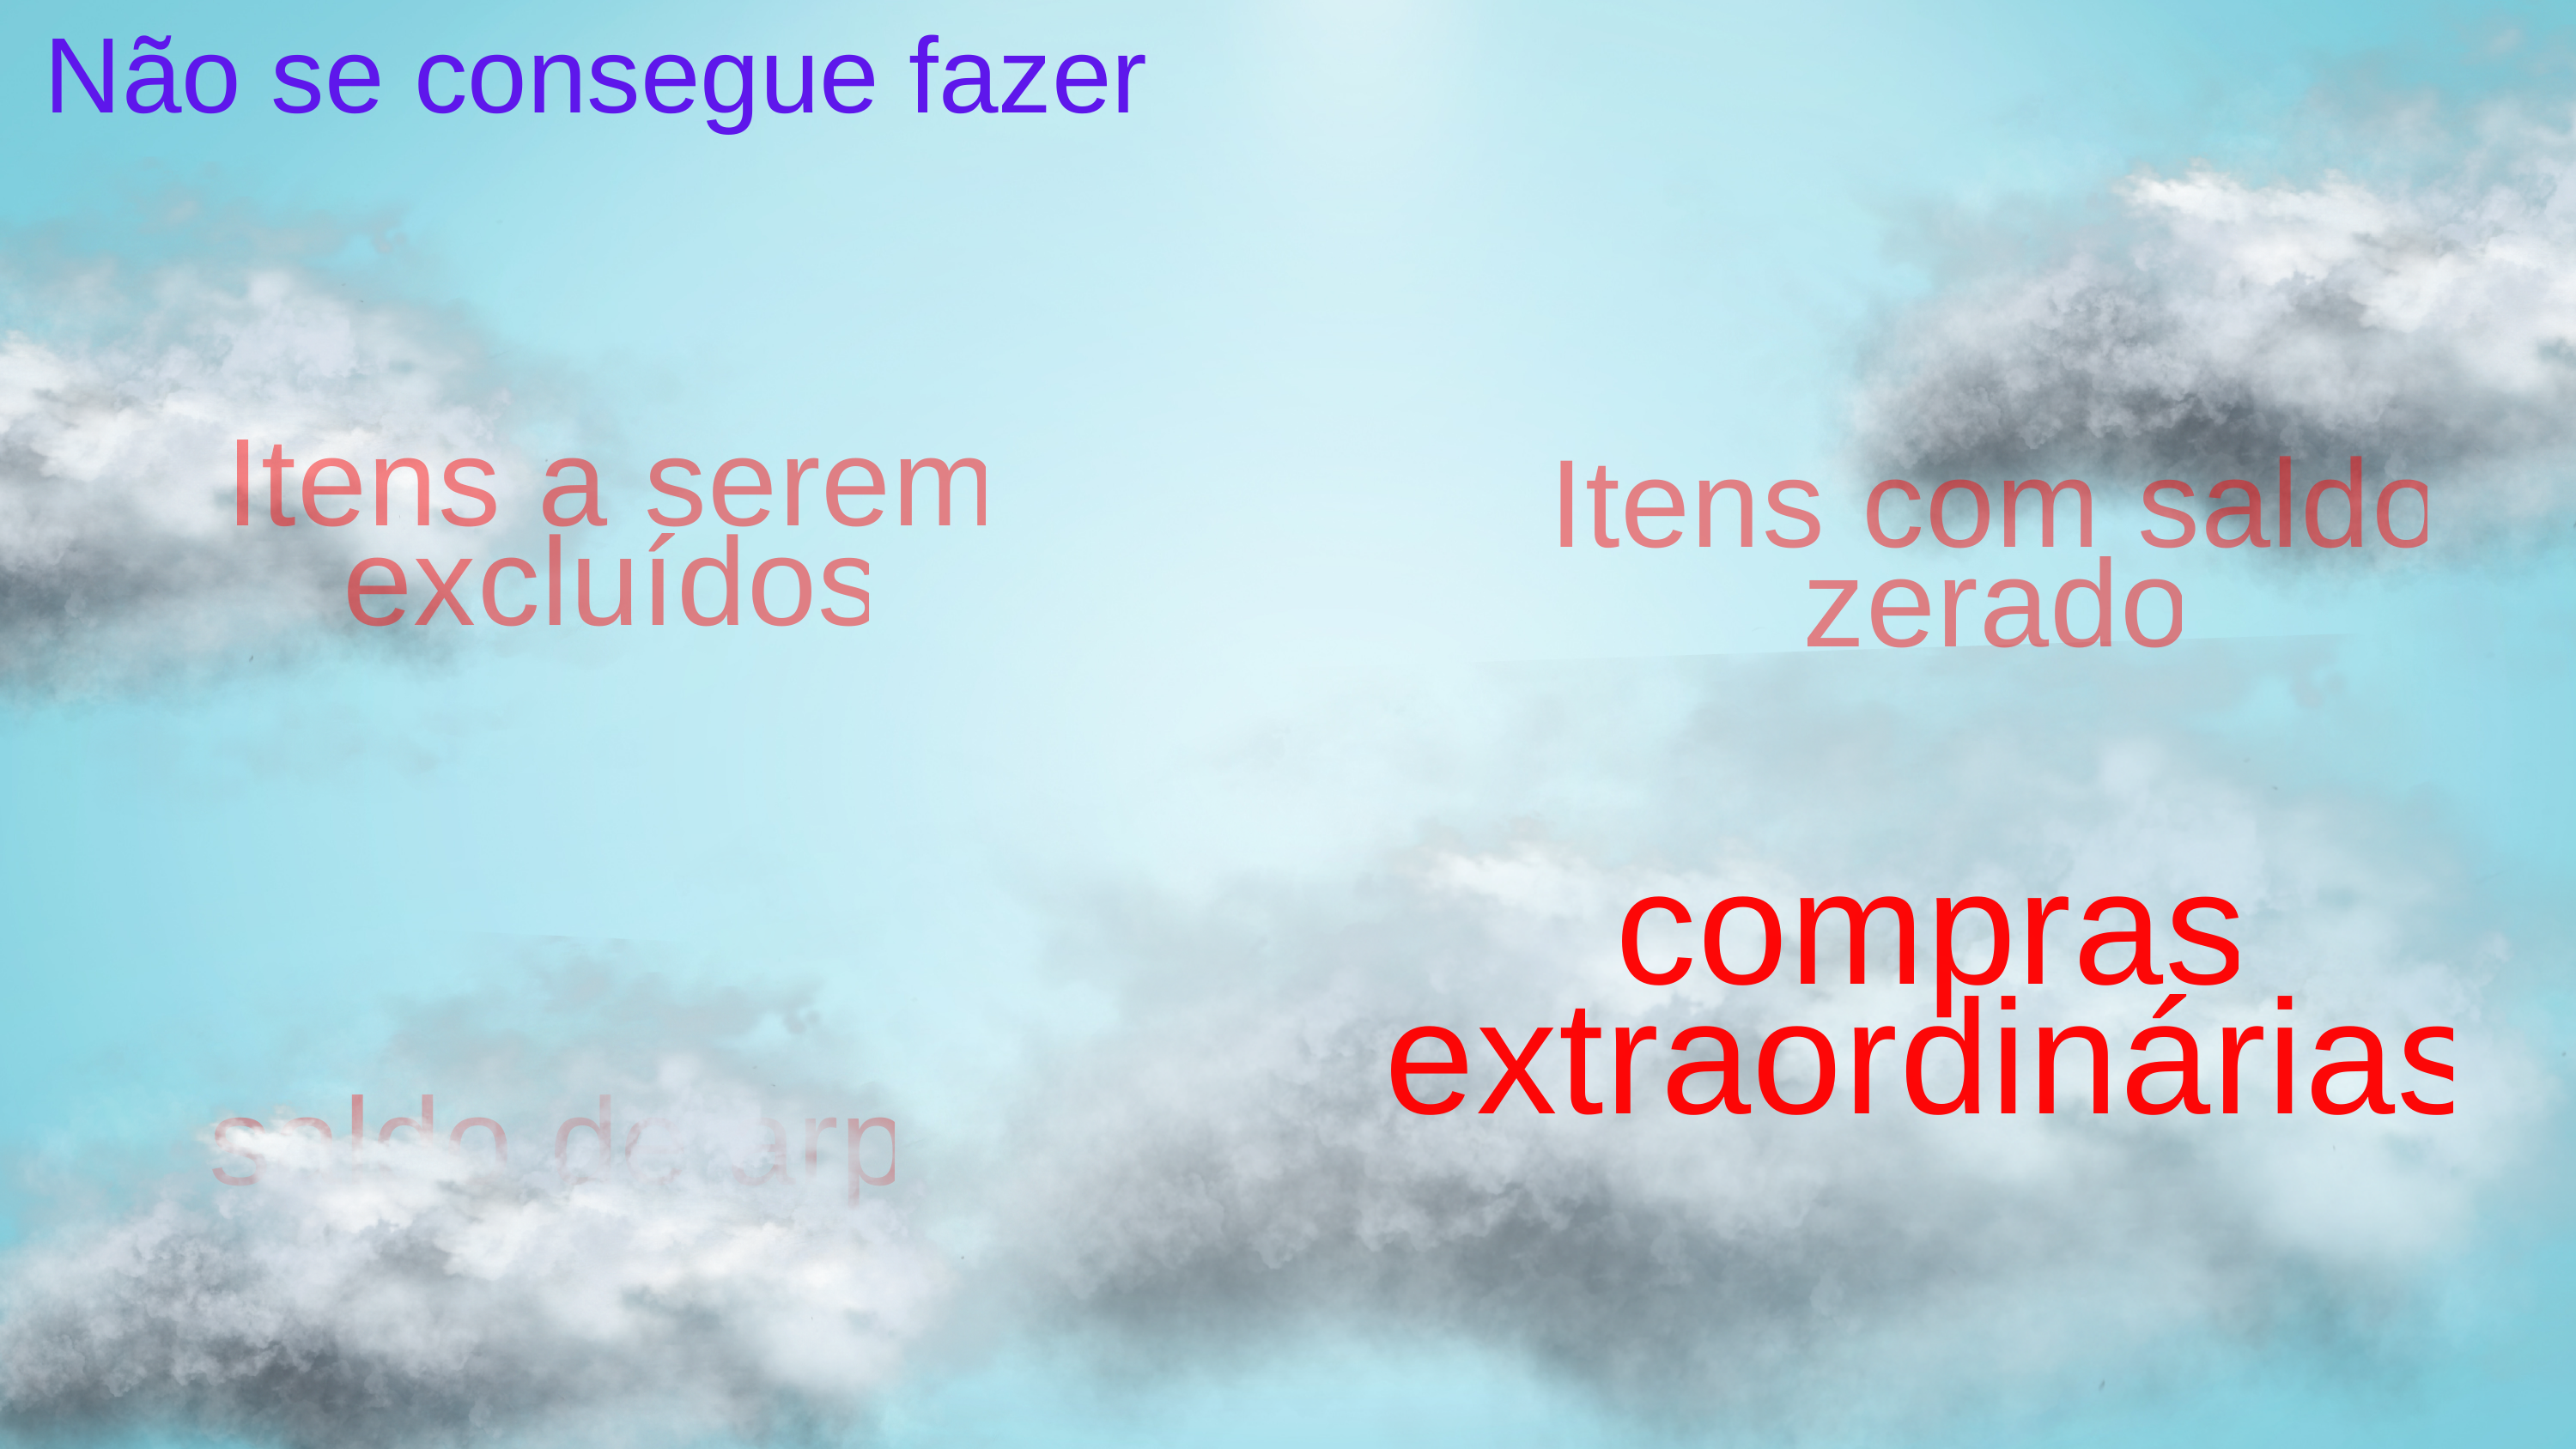

Não se consegue fazer

Itens a serem excluídos
Itens com saldo zerado

compras extraordinárias

saldo de arp